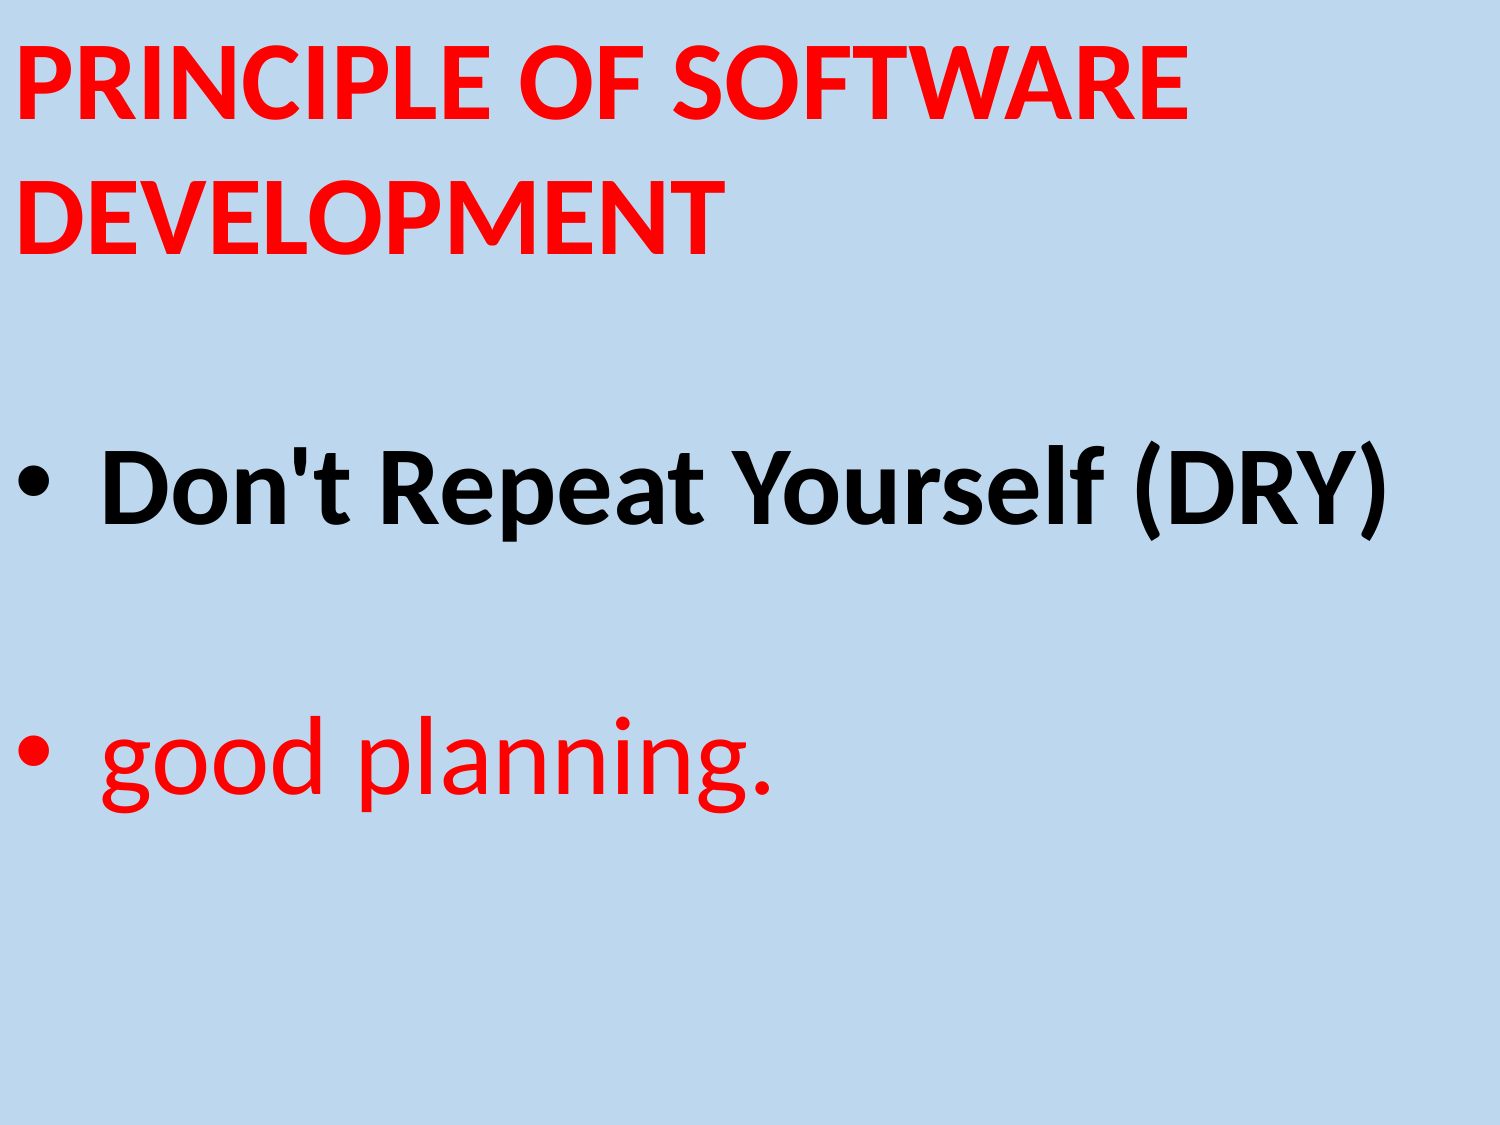

PRINCIPLE OF SOFTWARE DEVELOPMENT

Don't Repeat Yourself (DRY)

good planning.